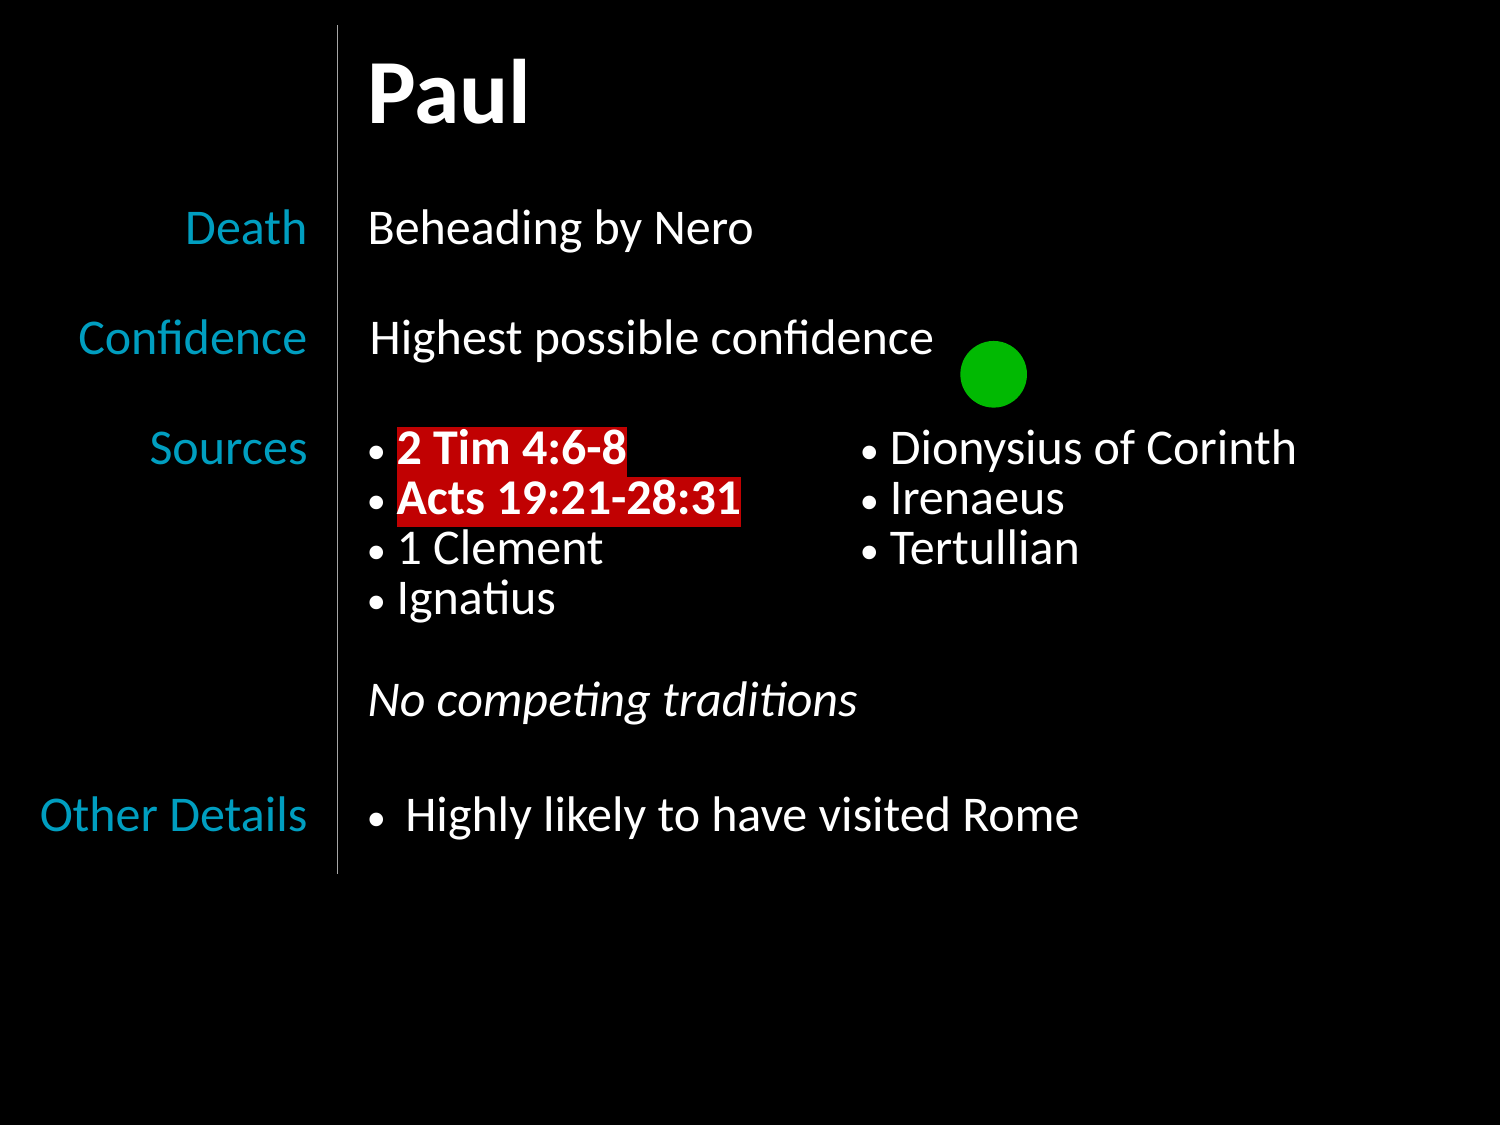

|  | Paul |  |
| --- | --- | --- |
| Death | Beheading by Nero |  |
| Confidence | Highest possible confidence |  |
| Sources | 2 Tim 4:6-8 Acts 19:21-28:31 1 Clement Ignatius | Dionysius of Corinth Irenaeus Tertullian |
|  | No competing traditions |  |
| Other Details | Highly likely to have visited Rome |  |